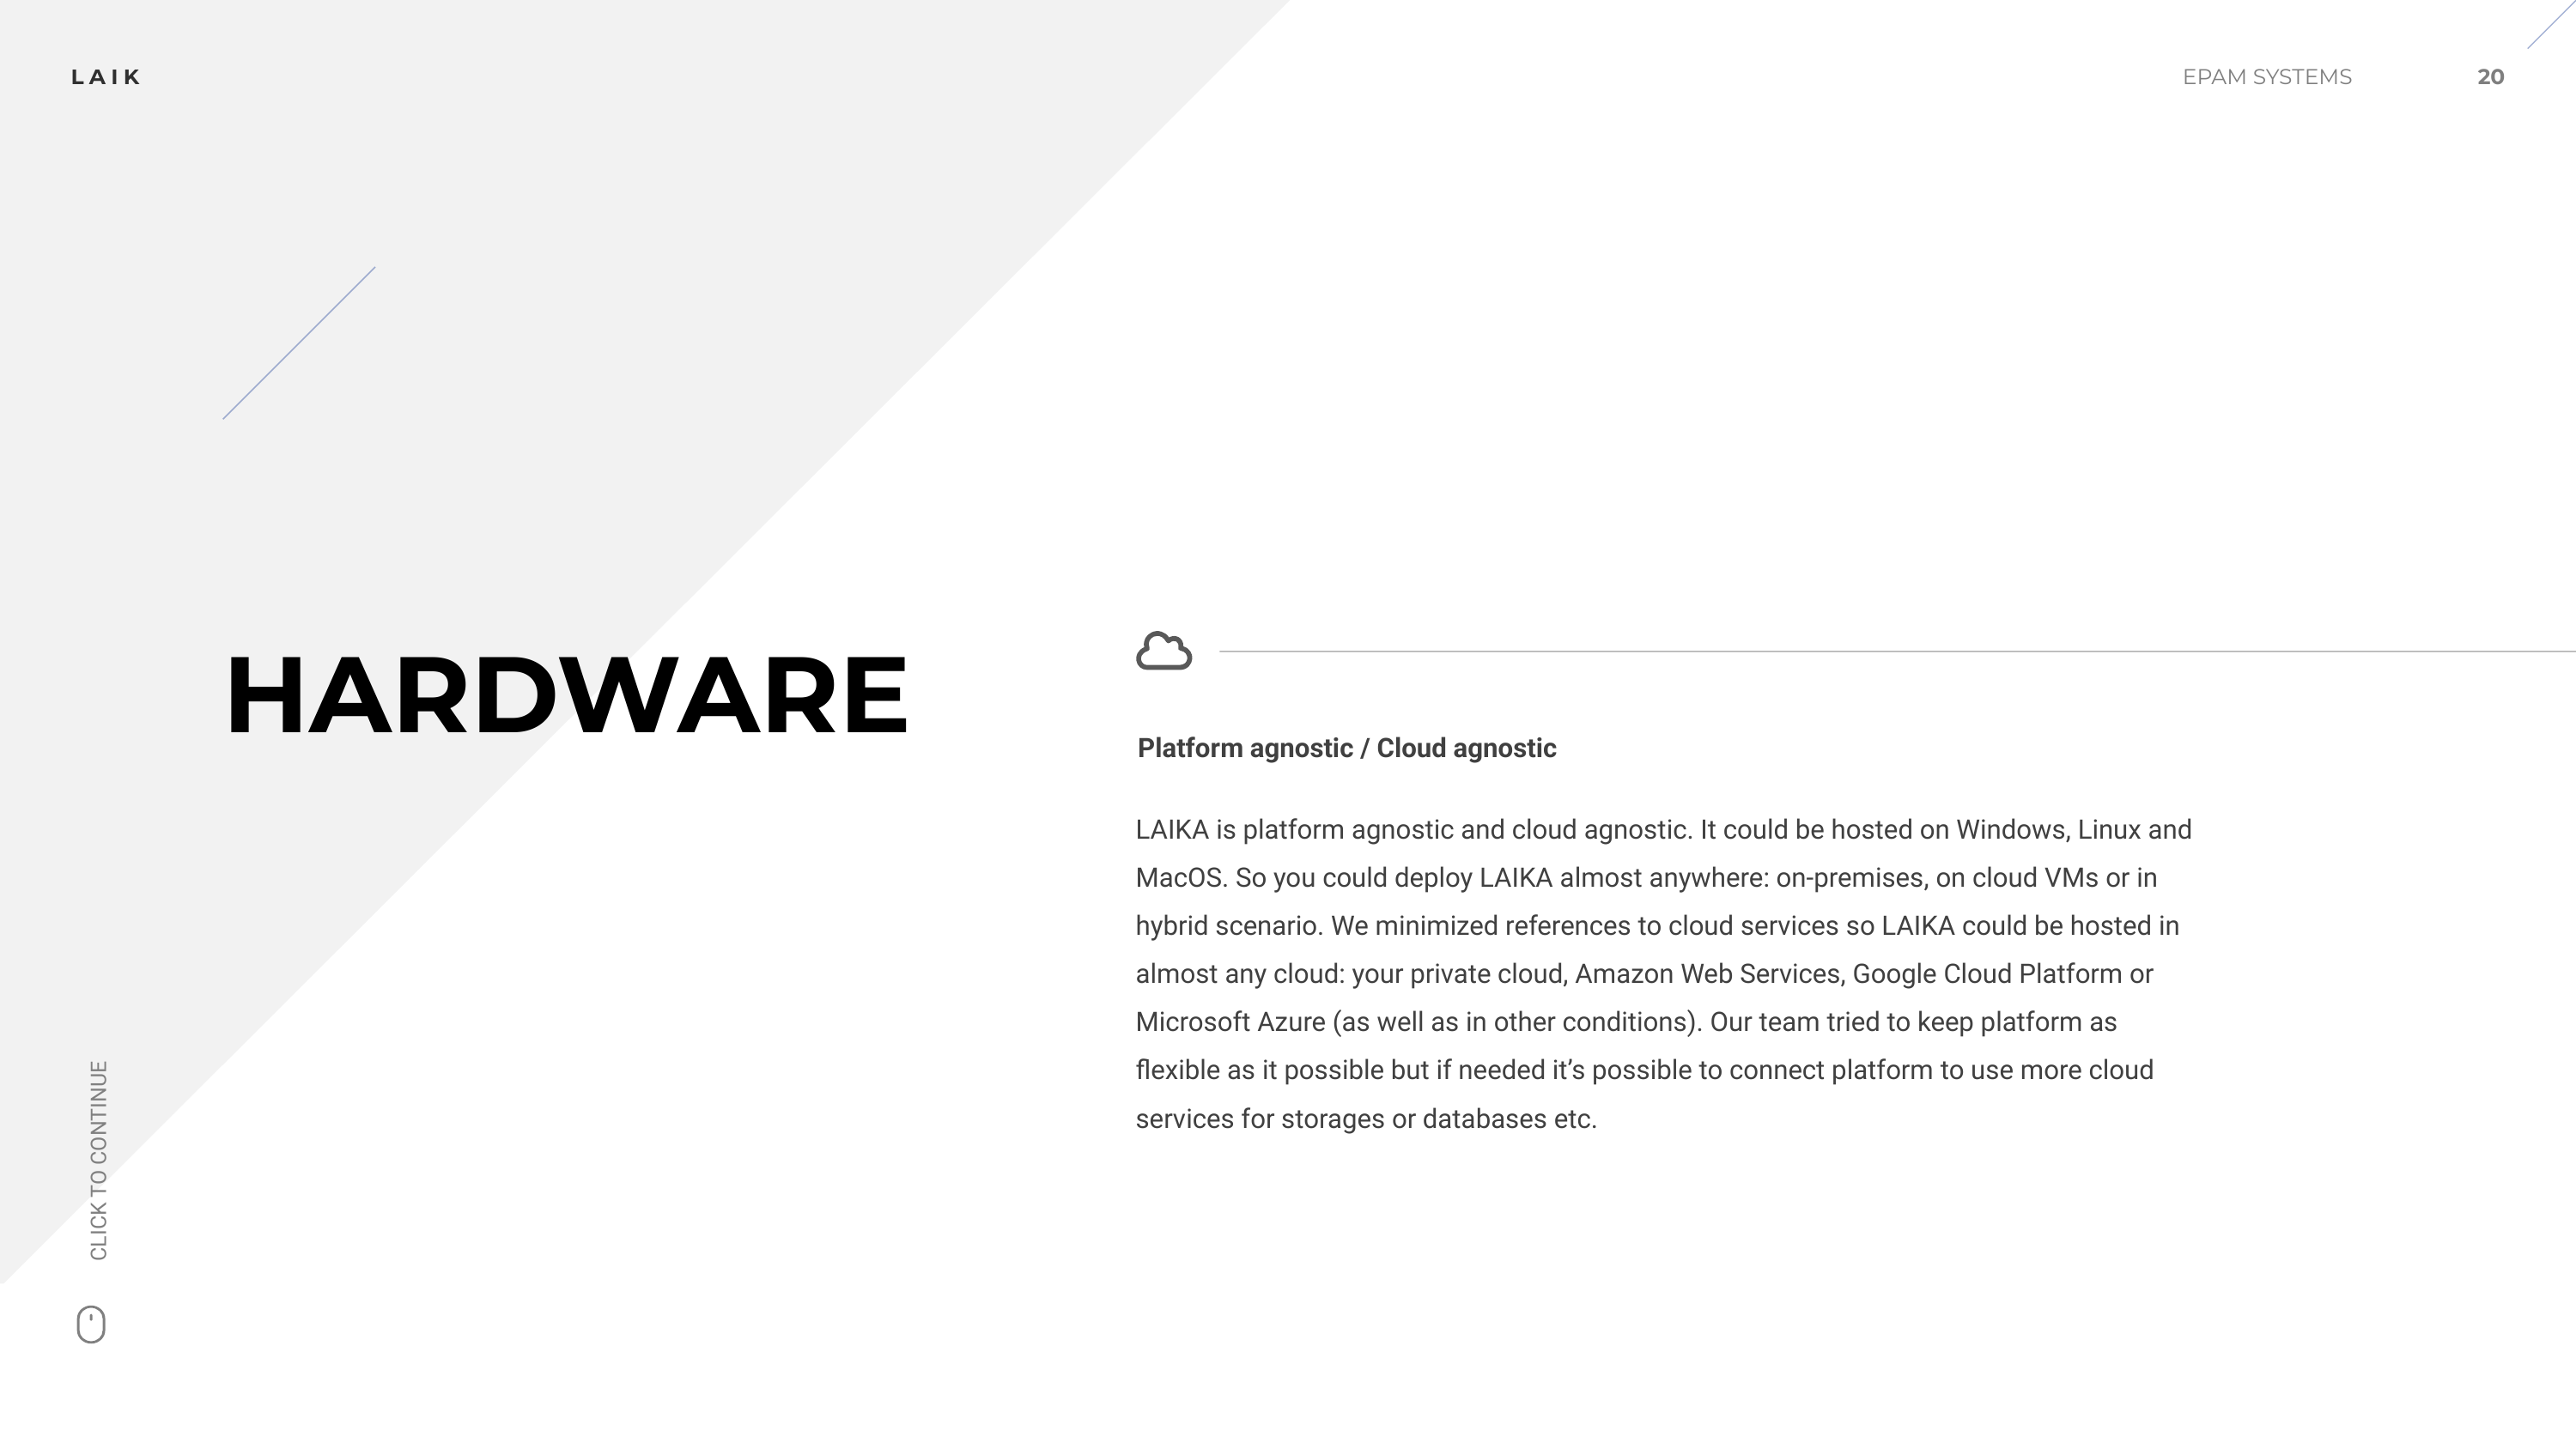

20
HARDWARE
Platform agnostic / Cloud agnostic
LAIKA is platform agnostic and cloud agnostic. It could be hosted on Windows, Linux and MacOS. So you could deploy LAIKA almost anywhere: on-premises, on cloud VMs or in hybrid scenario. We minimized references to cloud services so LAIKA could be hosted in almost any cloud: your private cloud, Amazon Web Services, Google Cloud Platform or Microsoft Azure (as well as in other conditions). Our team tried to keep platform as flexible as it possible but if needed it’s possible to connect platform to use more cloud services for storages or databases etc.
CLICK TO CONTINUE